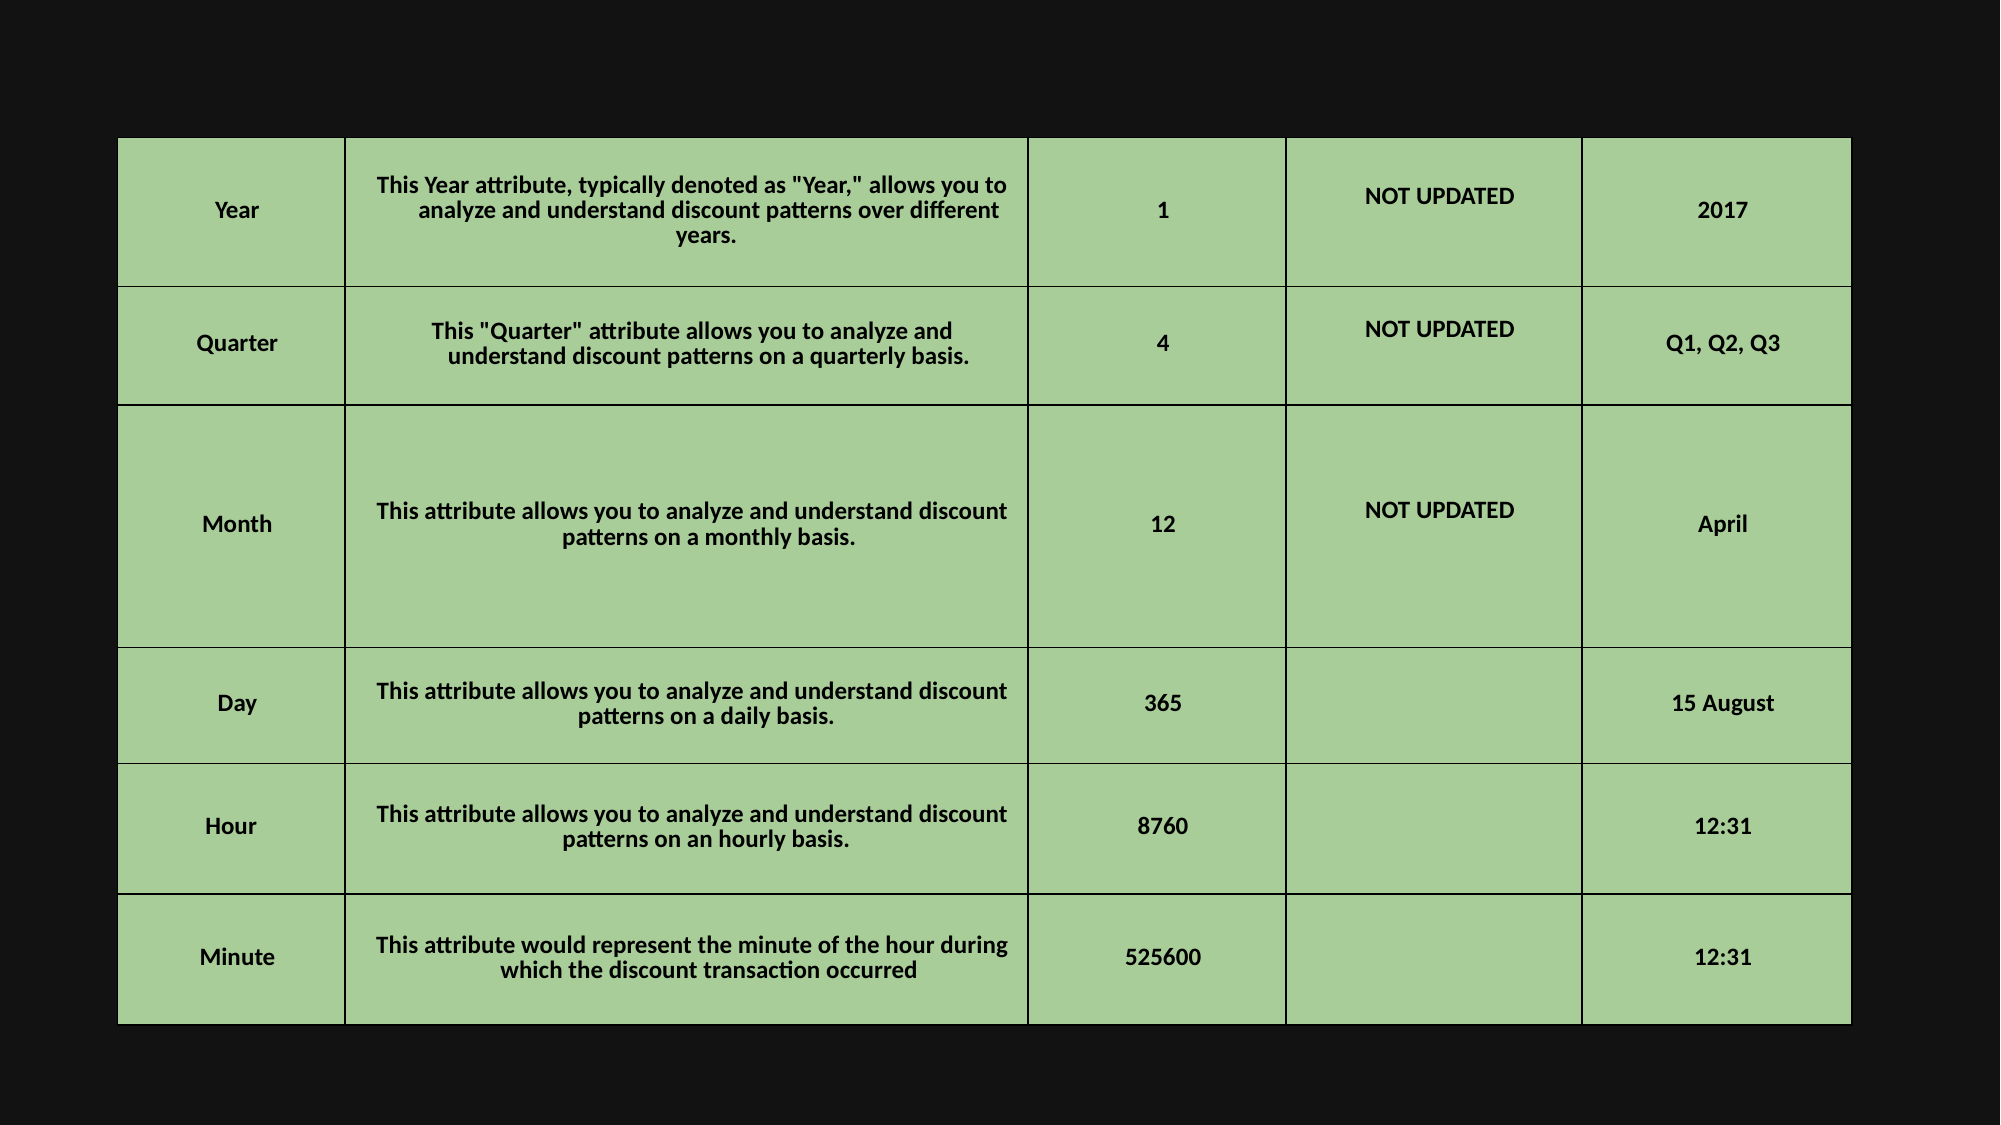

| Year | This Year attribute, typically denoted as "Year," allows you to analyze and understand discount patterns over different years. | 1 | NOT UPDATED | 2017 |
| --- | --- | --- | --- | --- |
| Quarter | This "Quarter" attribute allows you to analyze and understand discount patterns on a quarterly basis. | 4 | NOT UPDATED | Q1, Q2, Q3 |
| Month | This attribute allows you to analyze and understand discount patterns on a monthly basis. | 12 | NOT UPDATED | April |
| Day | This attribute allows you to analyze and understand discount patterns on a daily basis. | 365 |  | 15 August |
| Hour | This attribute allows you to analyze and understand discount patterns on an hourly basis. | 8760 |  | 12:31 |
| Minute | This attribute would represent the minute of the hour during which the discount transaction occurred | 525600 |  | 12:31 |